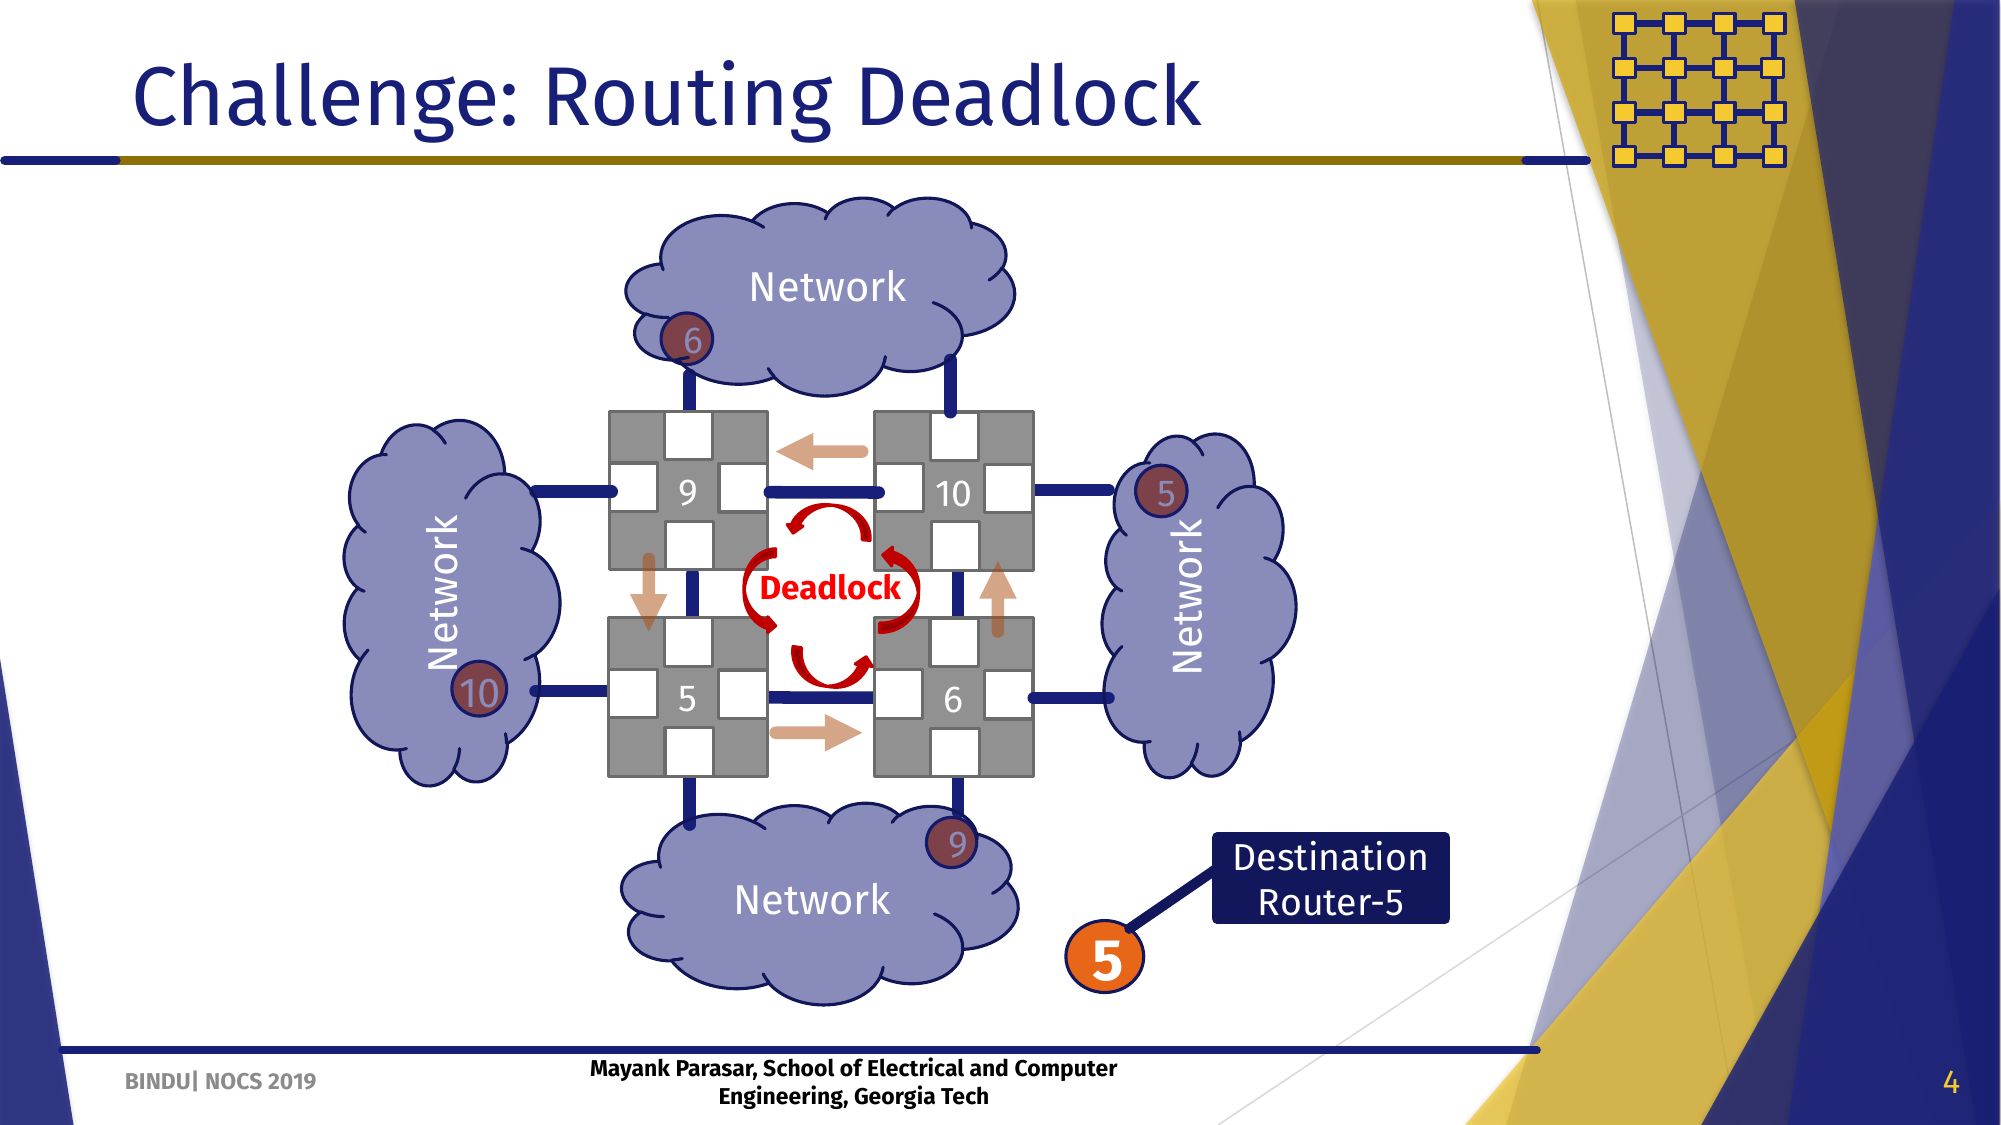

# Challenge: Routing Deadlock

Network
6
9

10

5

Deadlock

Network
Network
5

6

10

9
Destination Router-5
5
Network
4
BINDU| NOCS 2019